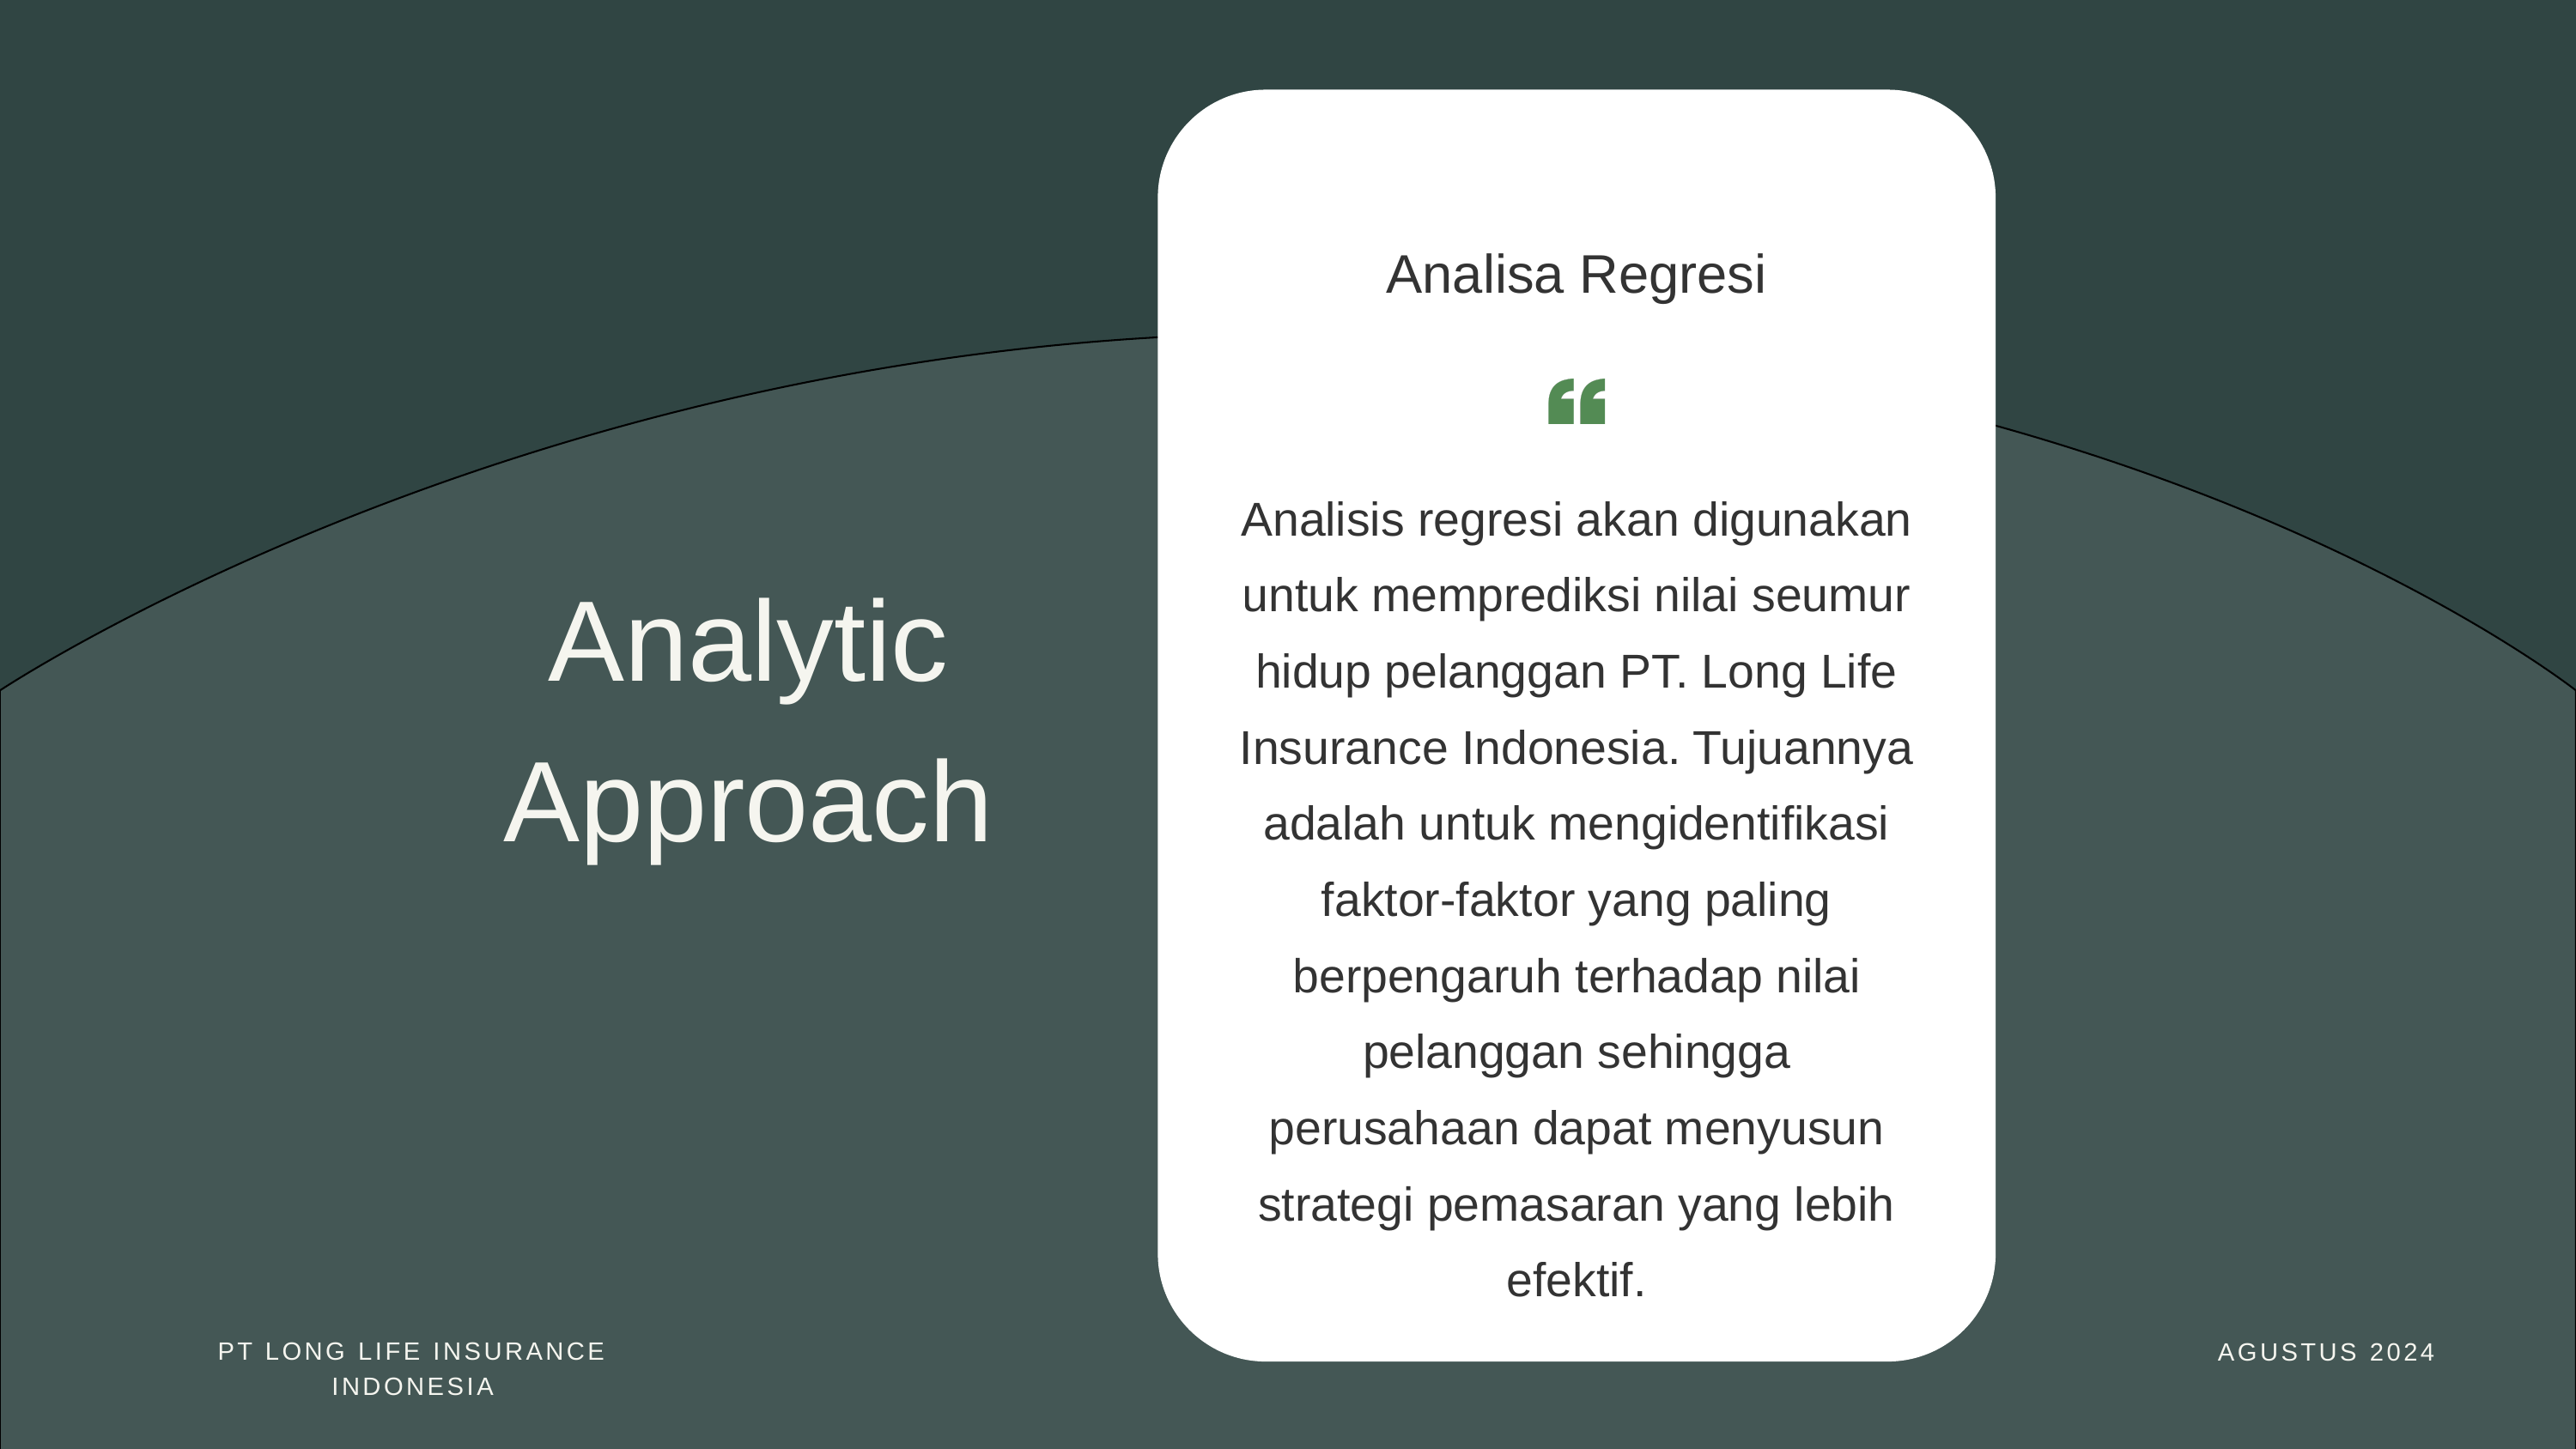

Analisa Regresi

Analisis regresi akan digunakan untuk memprediksi nilai seumur hidup pelanggan PT. Long Life Insurance Indonesia. Tujuannya adalah untuk mengidentifikasi faktor-faktor yang paling berpengaruh terhadap nilai pelanggan sehingga perusahaan dapat menyusun strategi pemasaran yang lebih efektif.

Analytic
Approach
PT LONG LIFE INSURANCE INDONESIA
AGUSTUS 2024